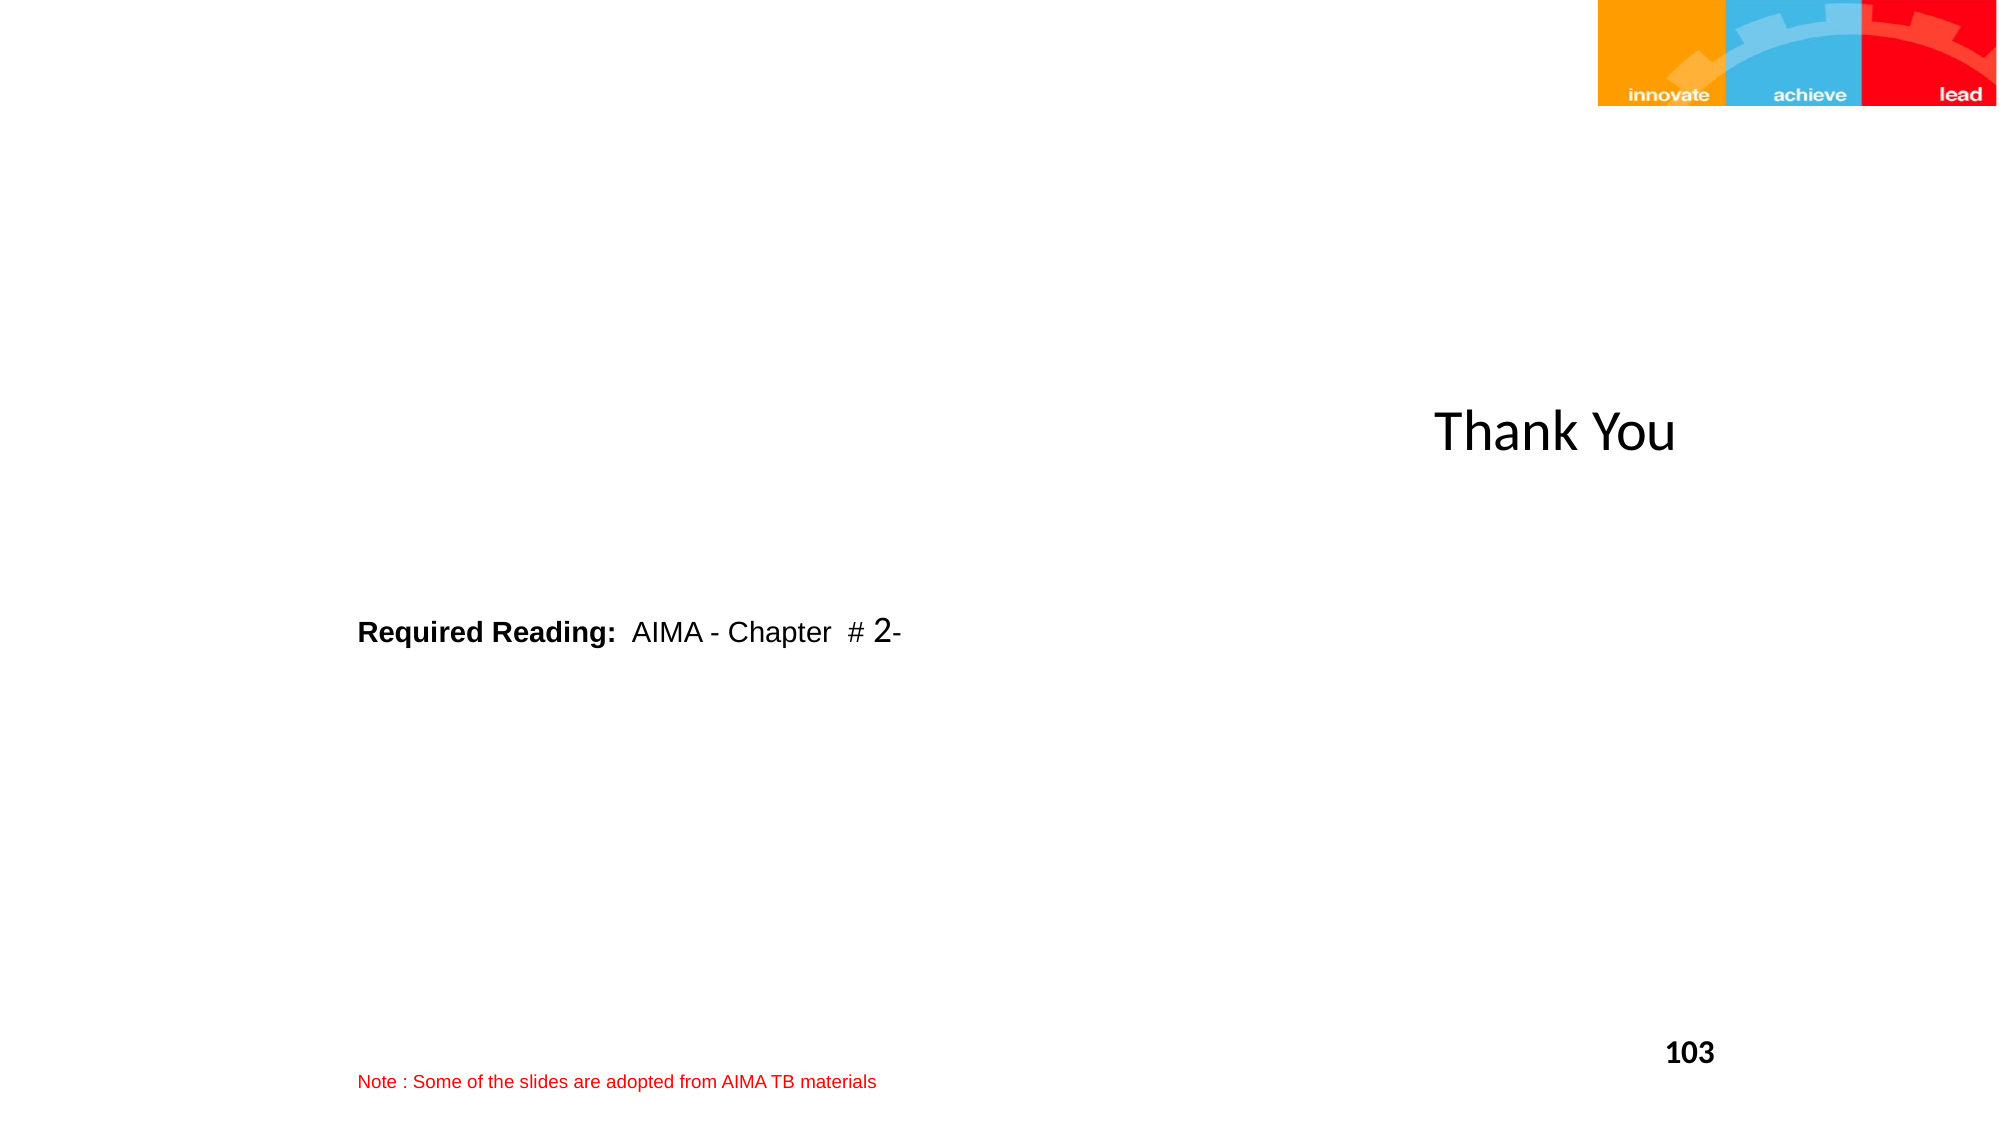

Thank You

Required Reading:  AIMA - Chapter  # 2-

Note : Some of the slides are adopted from AIMA TB materials

103